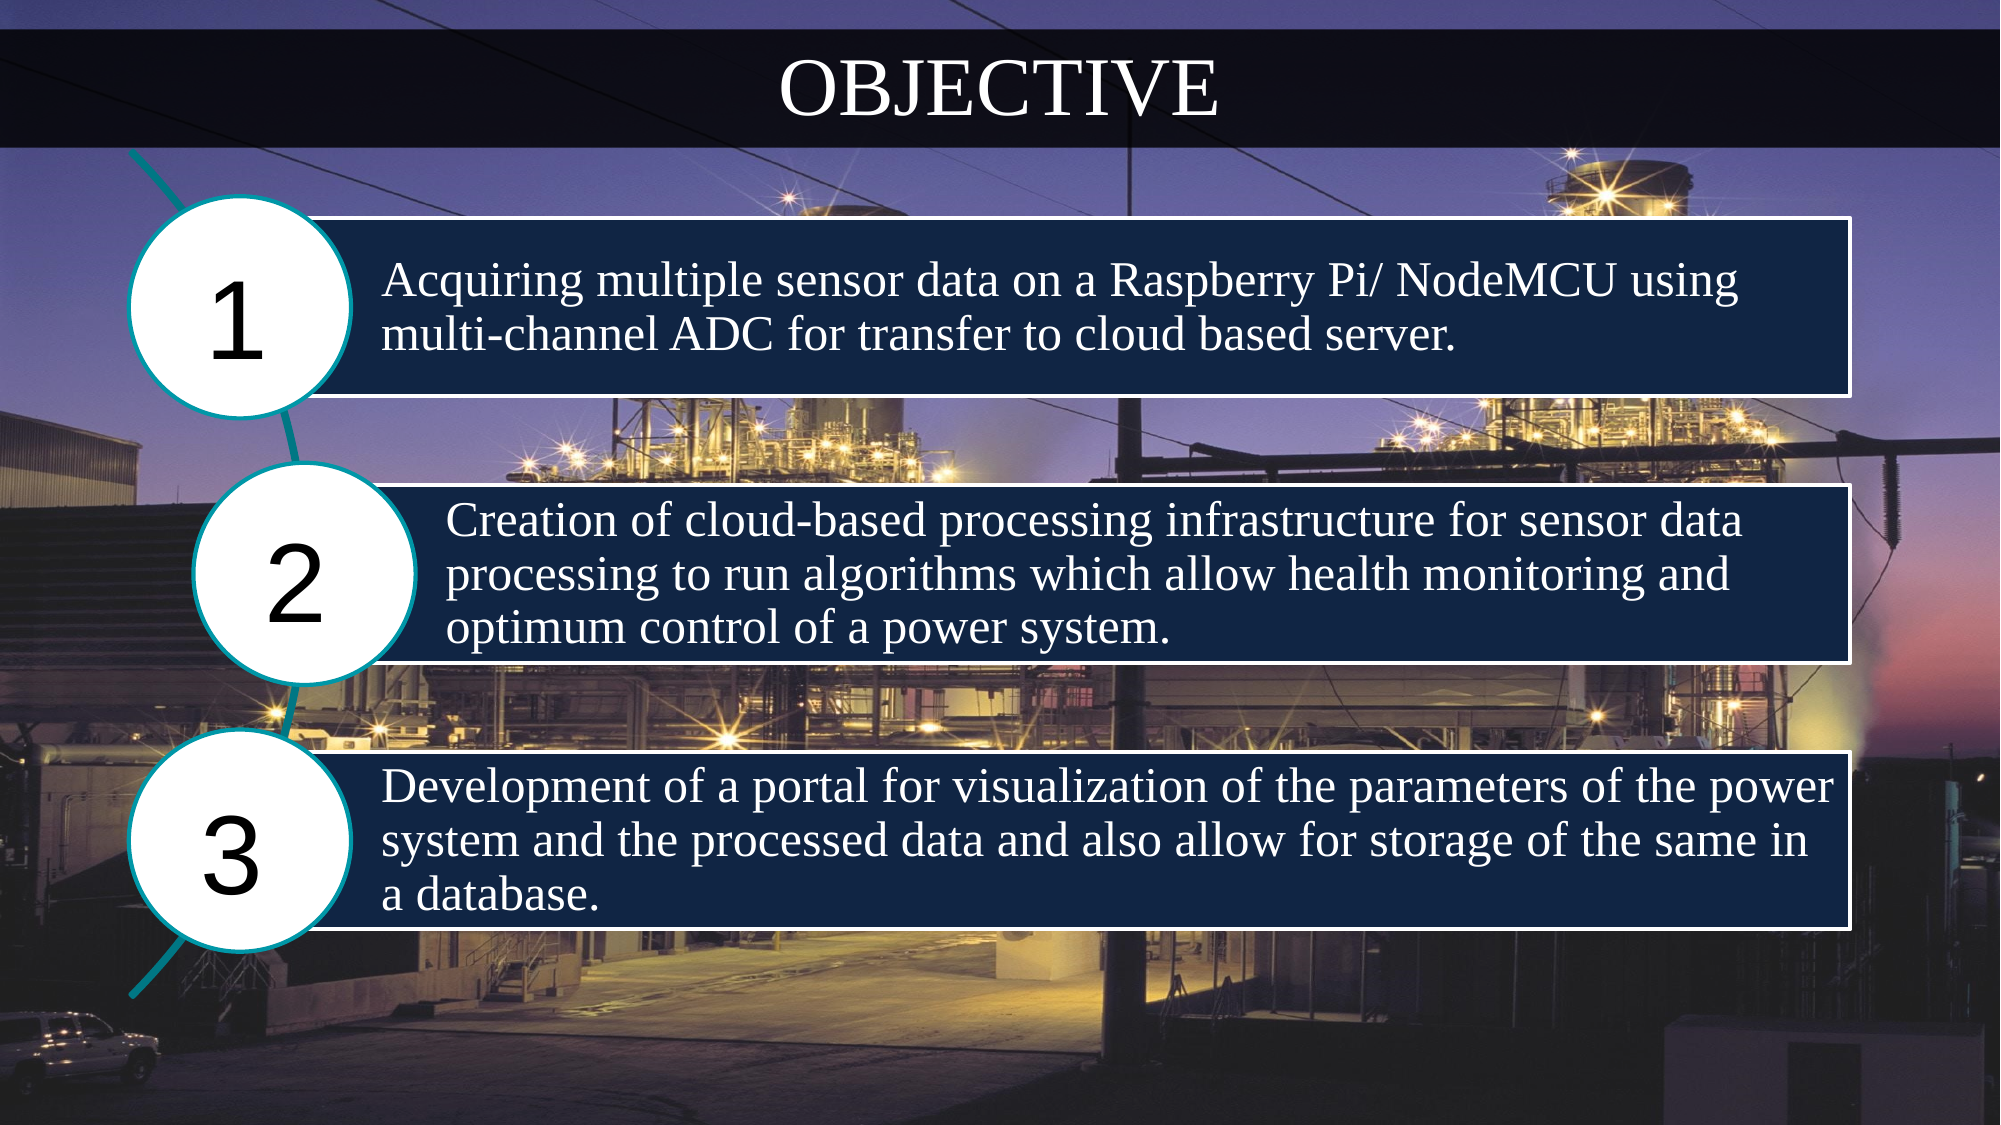

Acquiring multiple sensor data on a Raspberry Pi/ NodeMCU using multi-channel ADC for transfer to cloud based server.

Creation of cloud-based processing infrastructure for sensor data processing to run algorithms which allow health monitoring and optimum control of a power system.

Development of a portal for visualization of the parameters of the power system and the processed data and also allow for storage of the same in a database.
3
OBJECTIVE
 1
2